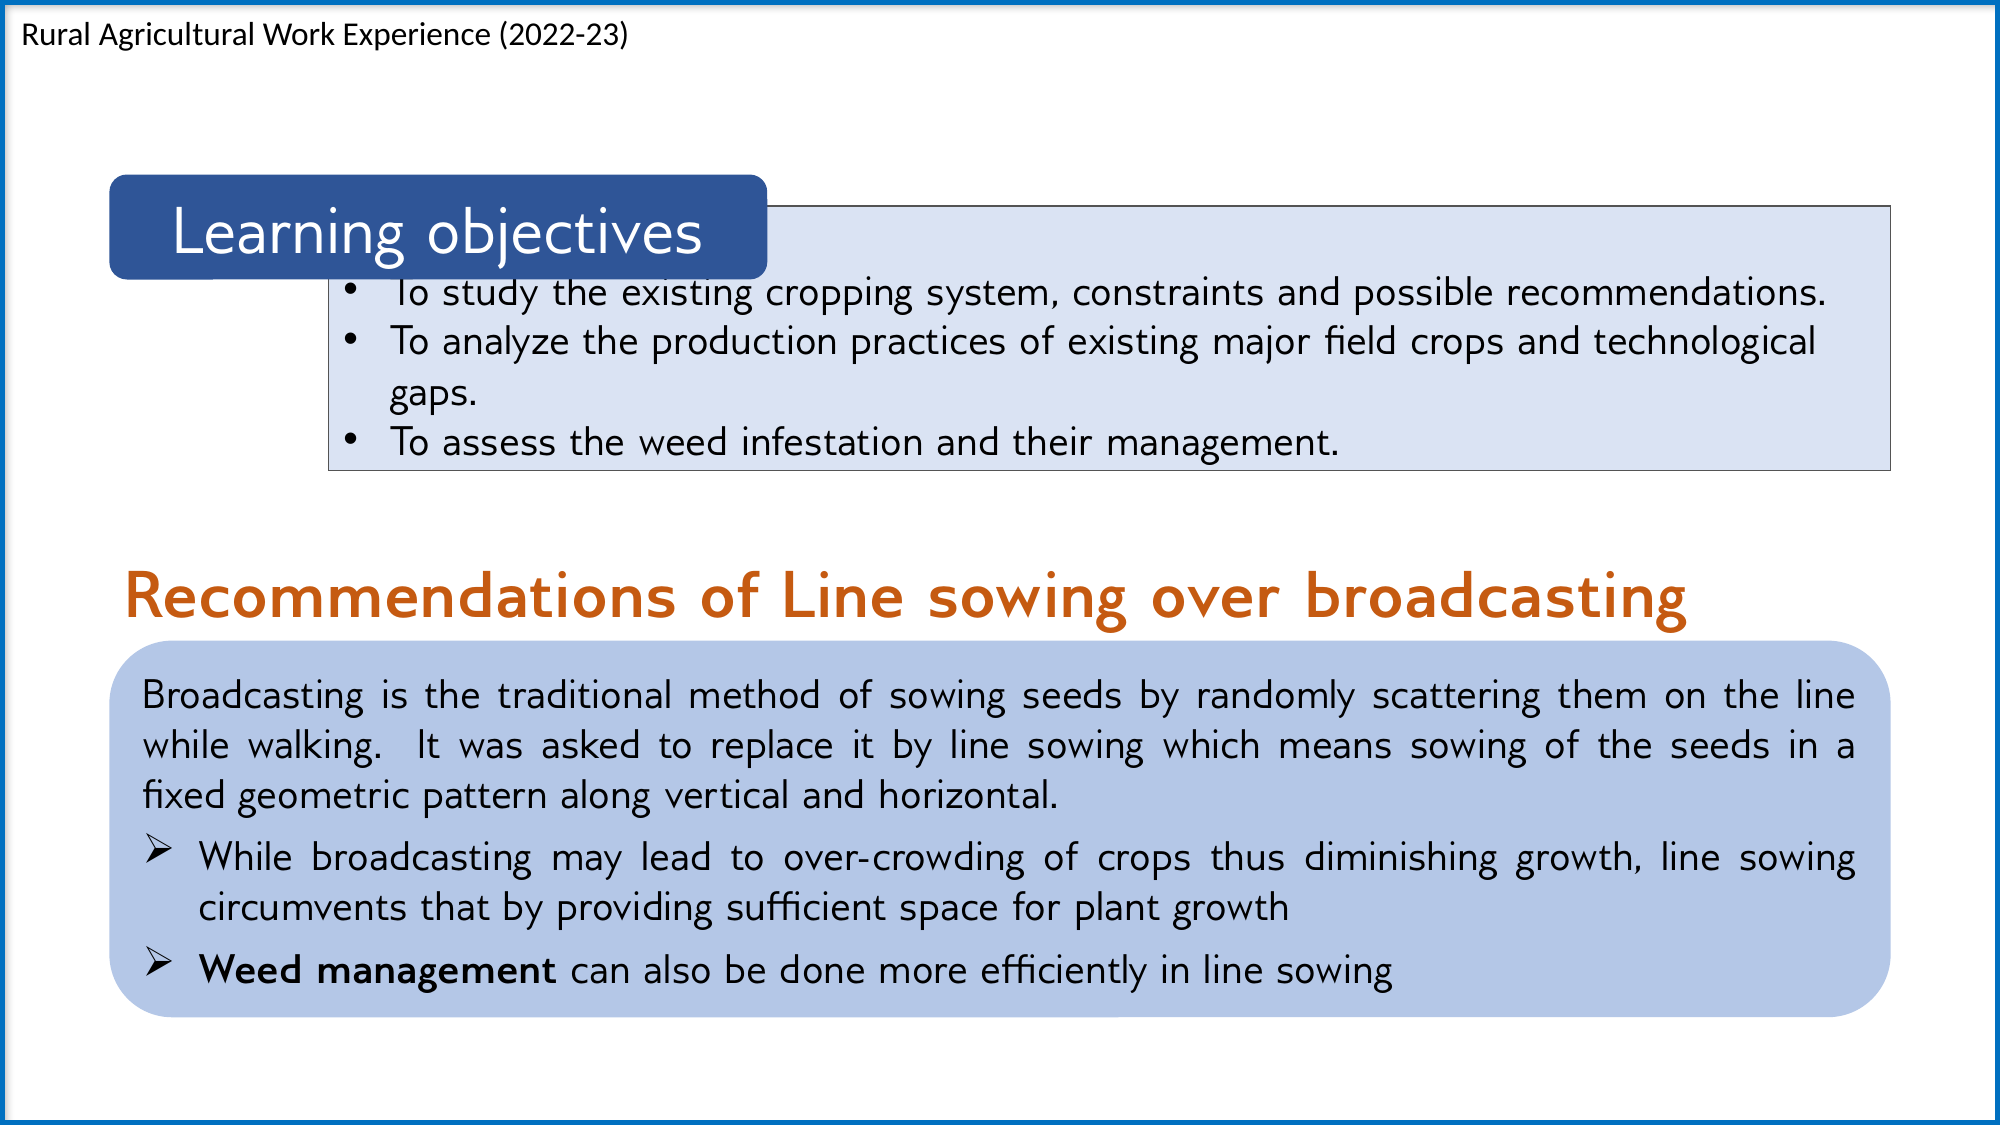

Rural Agricultural Work Experience (2022-23)
Learning objectives

To study the existing cropping system, constraints and possible recommendations.
To analyze the production practices of existing major field crops and technological gaps.
To assess the weed infestation and their management.
Recommendations of Line sowing over broadcasting
Broadcasting is the traditional method of sowing seeds by randomly scattering them on the line while walking.  It was asked to replace it by line sowing which means sowing of the seeds in a fixed geometric pattern along vertical and horizontal.
While broadcasting may lead to over-crowding of crops thus diminishing growth, line sowing circumvents that by providing sufficient space for plant growth
Weed management can also be done more efficiently in line sowing